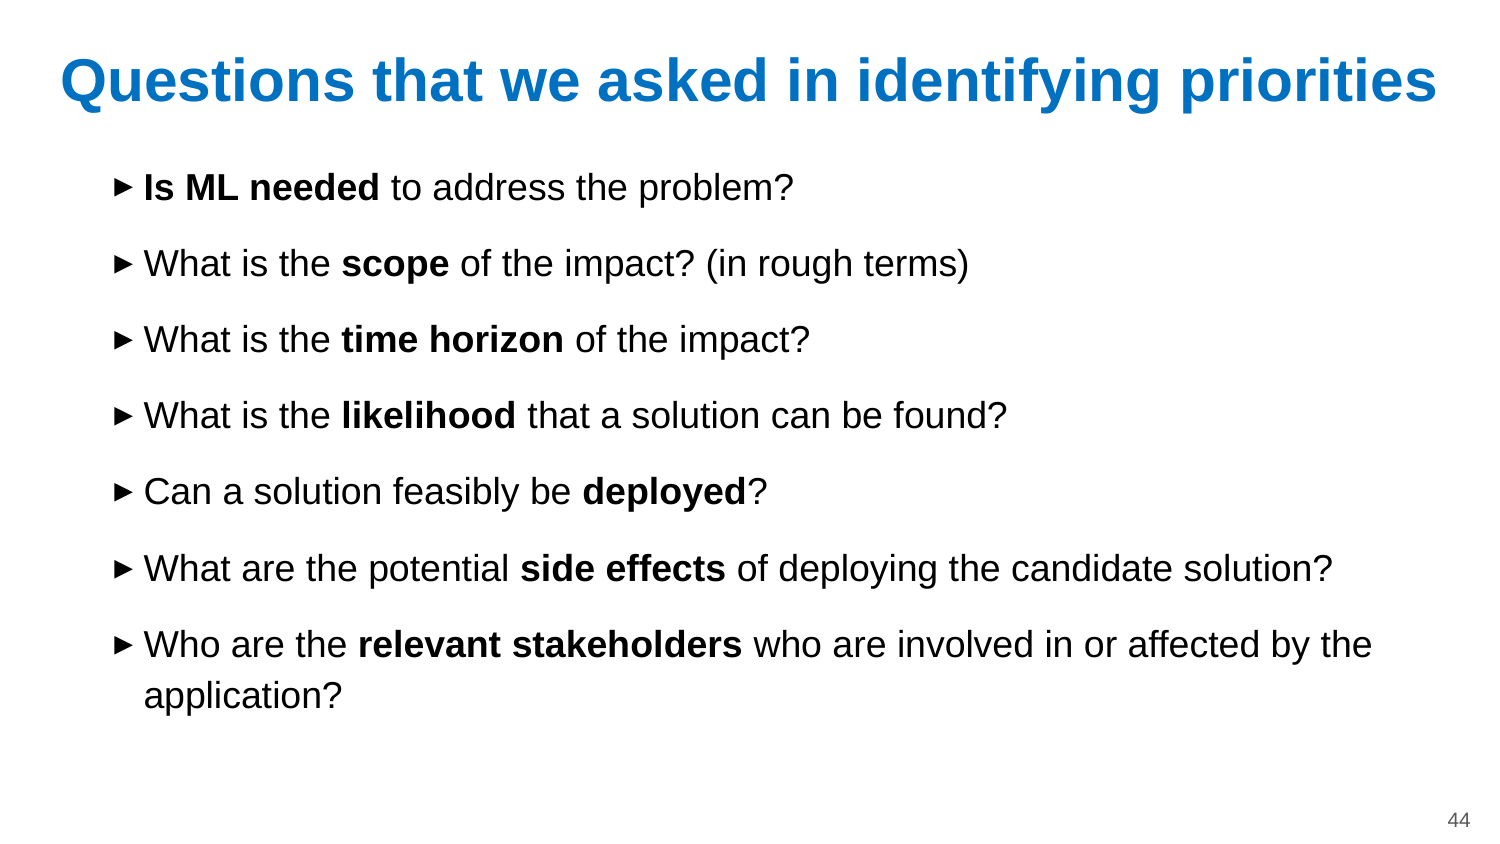

# Questions that we asked in identifying priorities
Is ML needed to address the problem?
What is the scope of the impact? (in rough terms)
What is the time horizon of the impact?
What is the likelihood that a solution can be found?
Can a solution feasibly be deployed?
What are the potential side effects of deploying the candidate solution?
Who are the relevant stakeholders who are involved in or affected by the application?
44